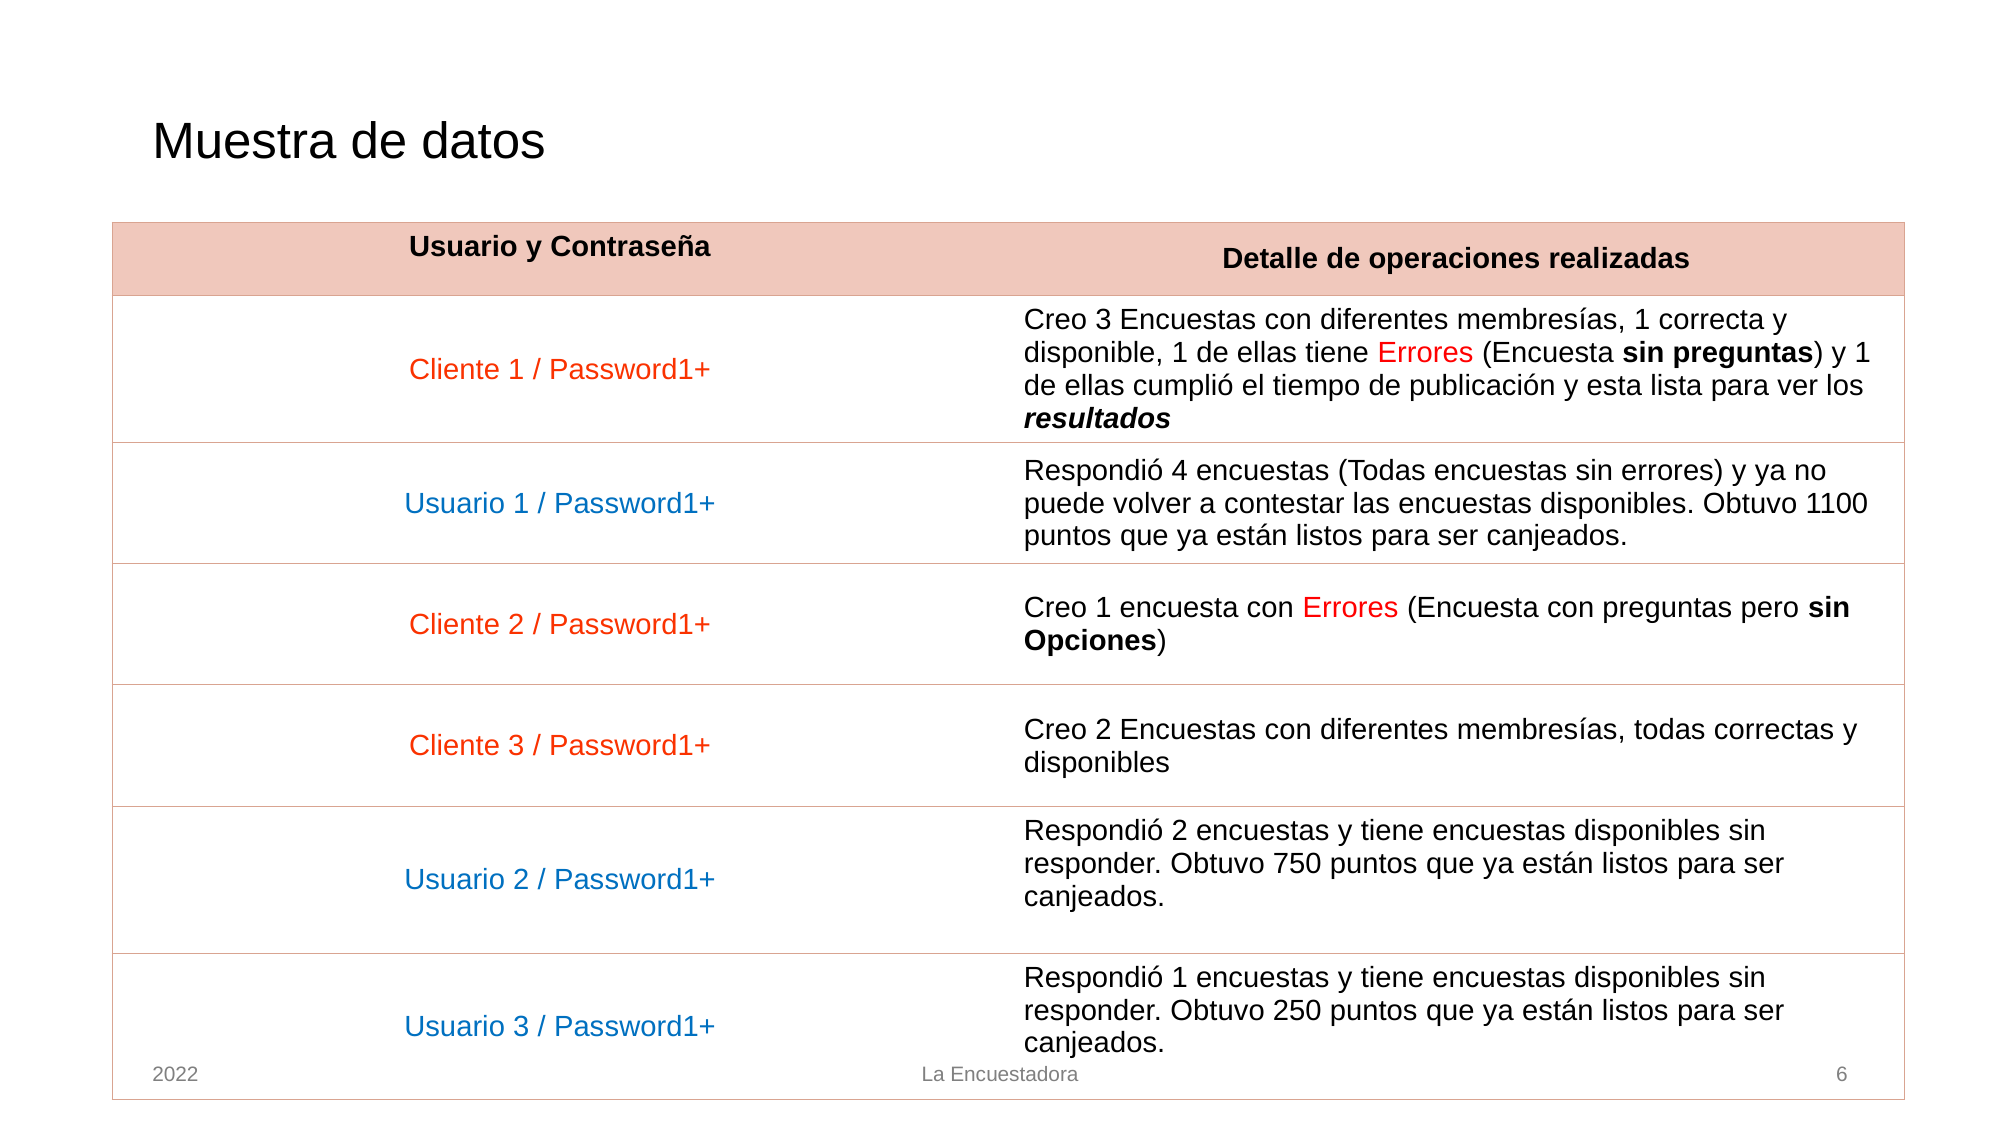

# Muestra de datos
| Usuario y Contraseña | Detalle de operaciones realizadas |
| --- | --- |
| Cliente 1 / Password1+ | Creo 3 Encuestas con diferentes membresías, 1 correcta y disponible, 1 de ellas tiene Errores (Encuesta sin preguntas) y 1 de ellas cumplió el tiempo de publicación y esta lista para ver los resultados |
| Usuario 1 / Password1+ | Respondió 4 encuestas (Todas encuestas sin errores) y ya no puede volver a contestar las encuestas disponibles. Obtuvo 1100 puntos que ya están listos para ser canjeados. |
| Cliente 2 / Password1+ | Creo 1 encuesta con Errores (Encuesta con preguntas pero sin Opciones) |
| Cliente 3 / Password1+ | Creo 2 Encuestas con diferentes membresías, todas correctas y disponibles |
| Usuario 2 / Password1+ | Respondió 2 encuestas y tiene encuestas disponibles sin responder. Obtuvo 750 puntos que ya están listos para ser canjeados. |
| Usuario 3 / Password1+ | Respondió 1 encuestas y tiene encuestas disponibles sin responder. Obtuvo 250 puntos que ya están listos para ser canjeados. |
2022
La Encuestadora
6